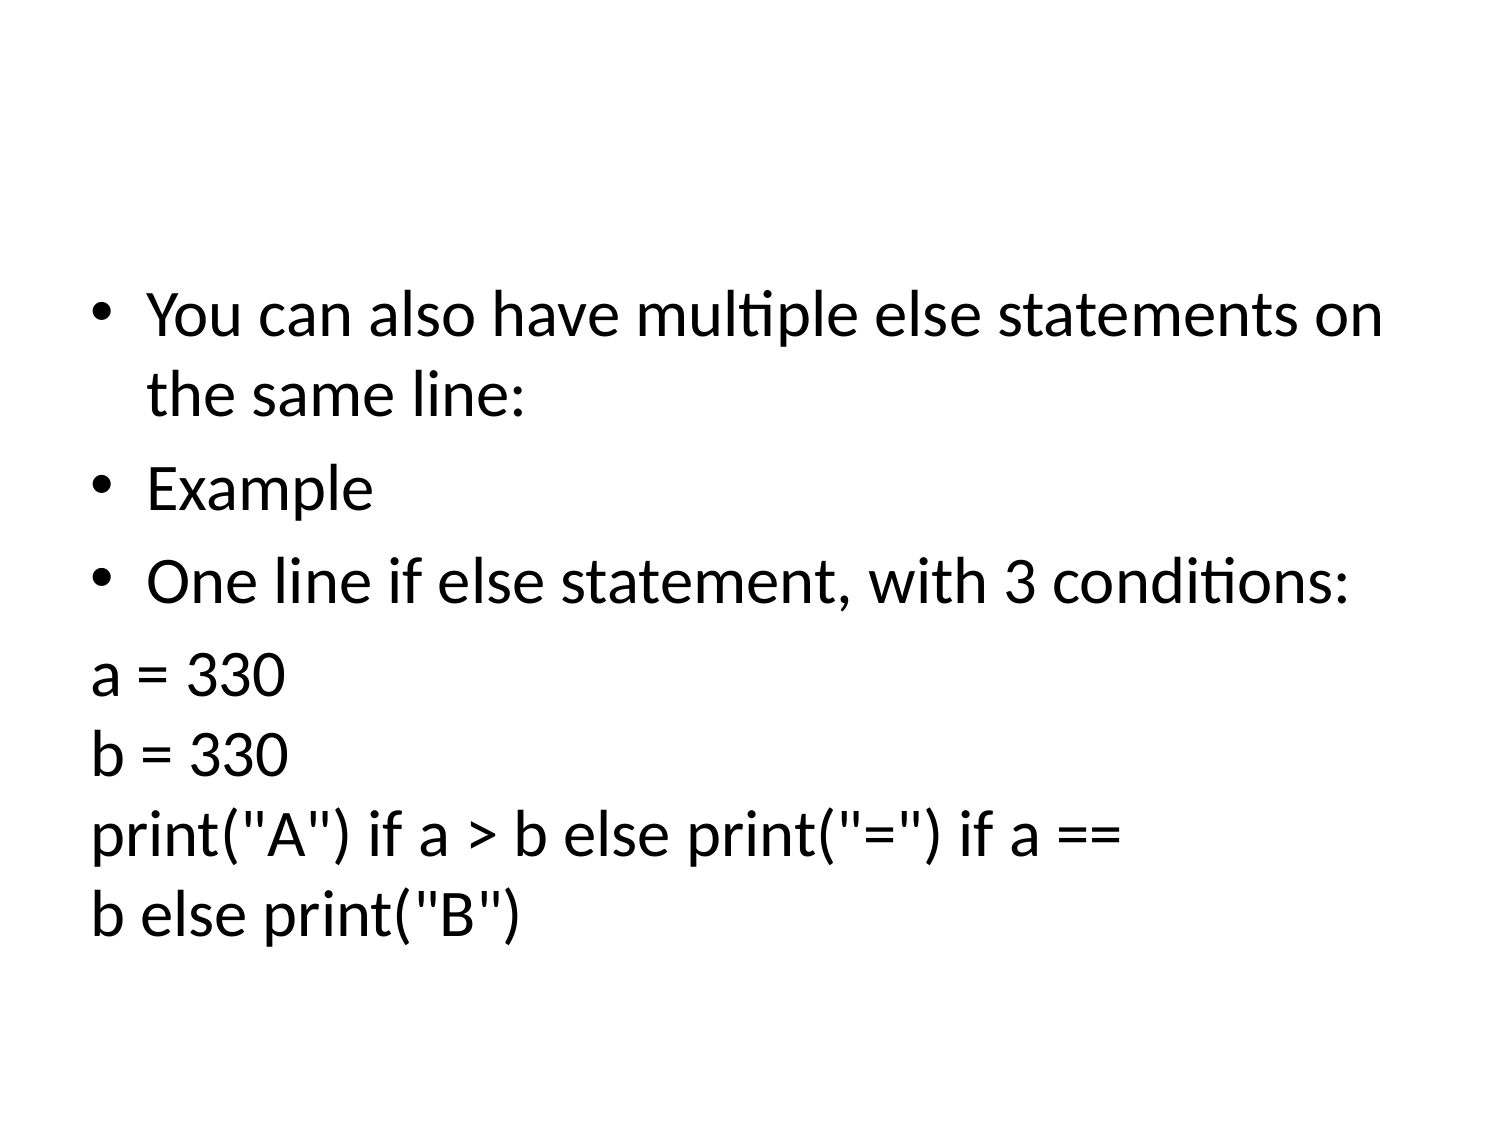

#
You can also have multiple else statements on the same line:
Example
One line if else statement, with 3 conditions:
a = 330
b = 330
print("A") if a > b else print("=") if a == b else print("B")